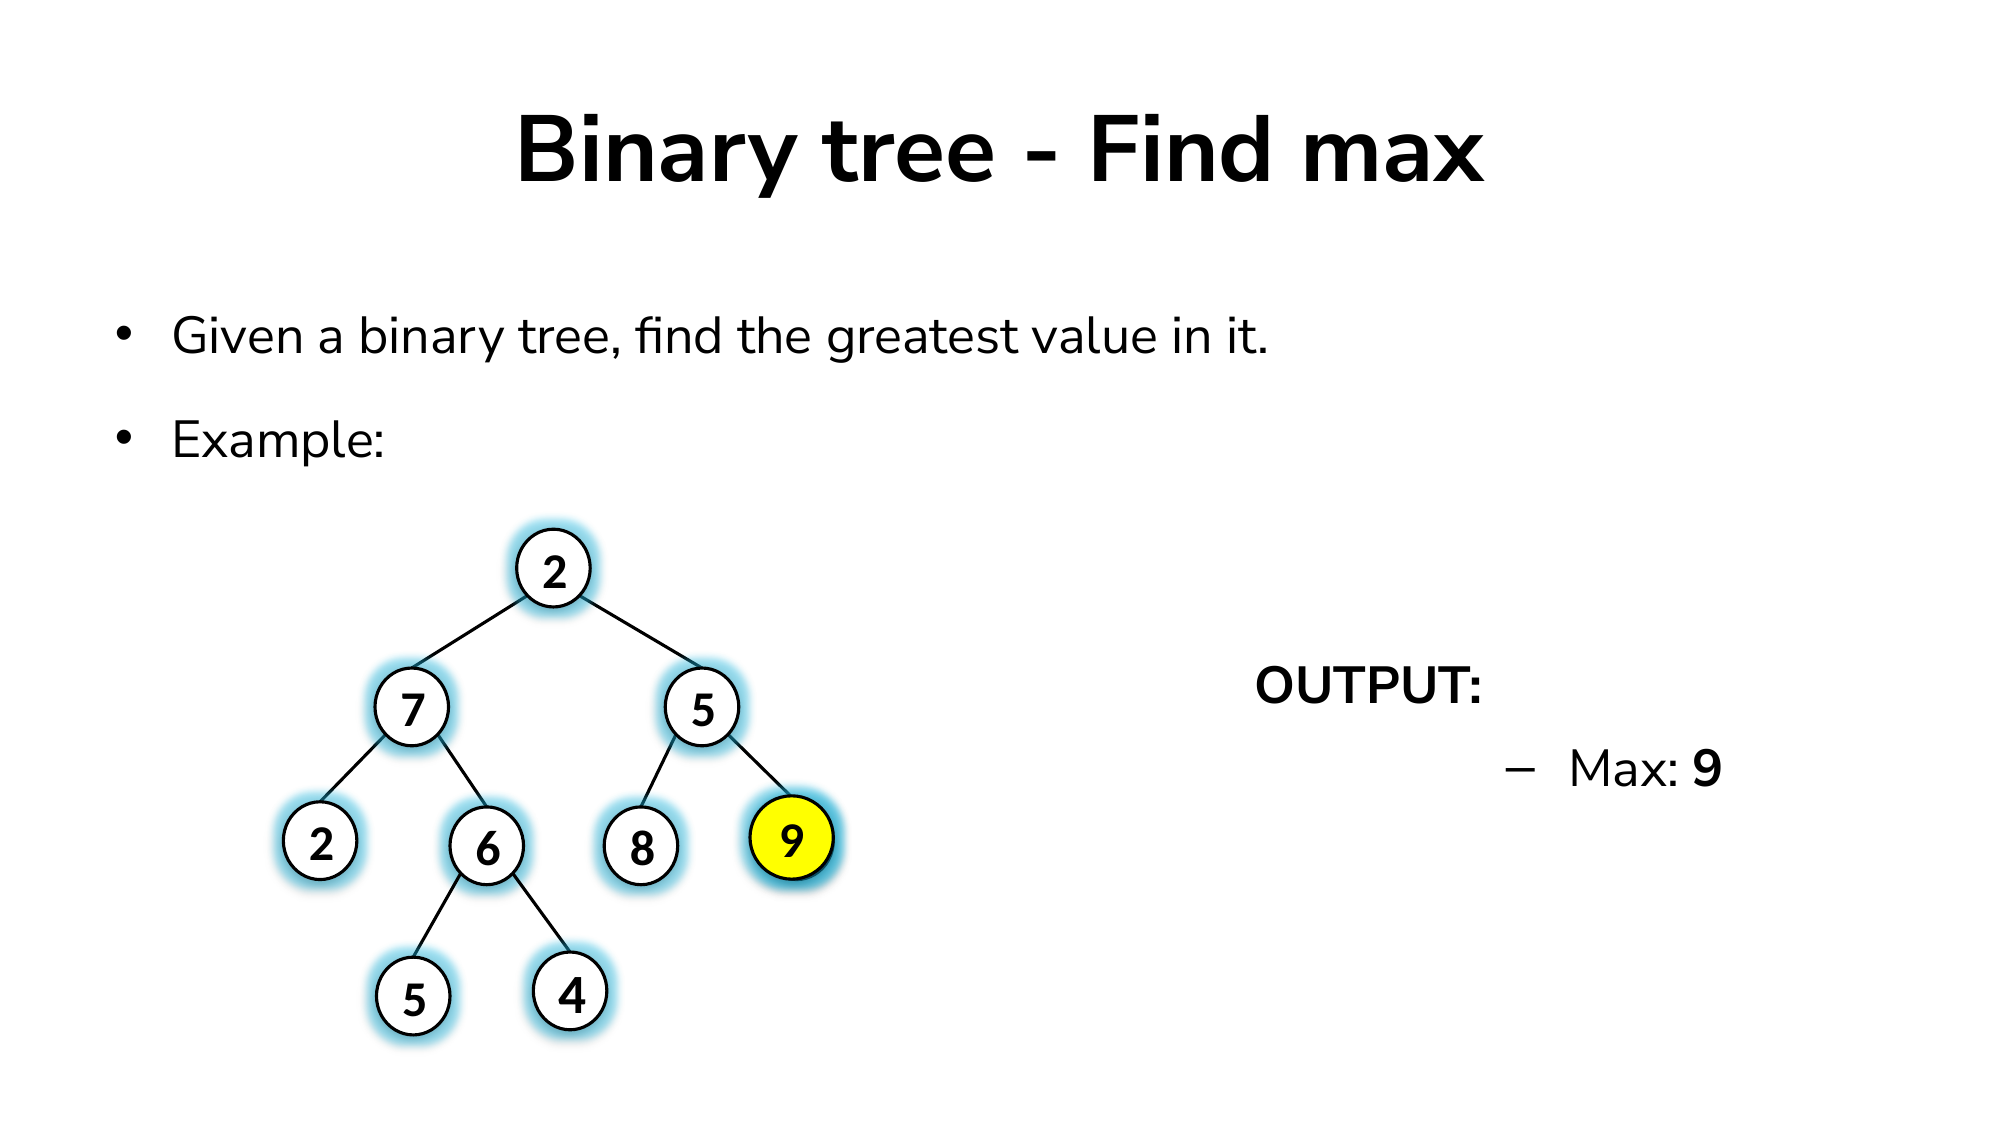

# Binary tree - Find max
Given a binary tree, find the greatest value in it.
Example:

2
7
5
9
2
6
8
4
5
OUTPUT:
Max: 9
9